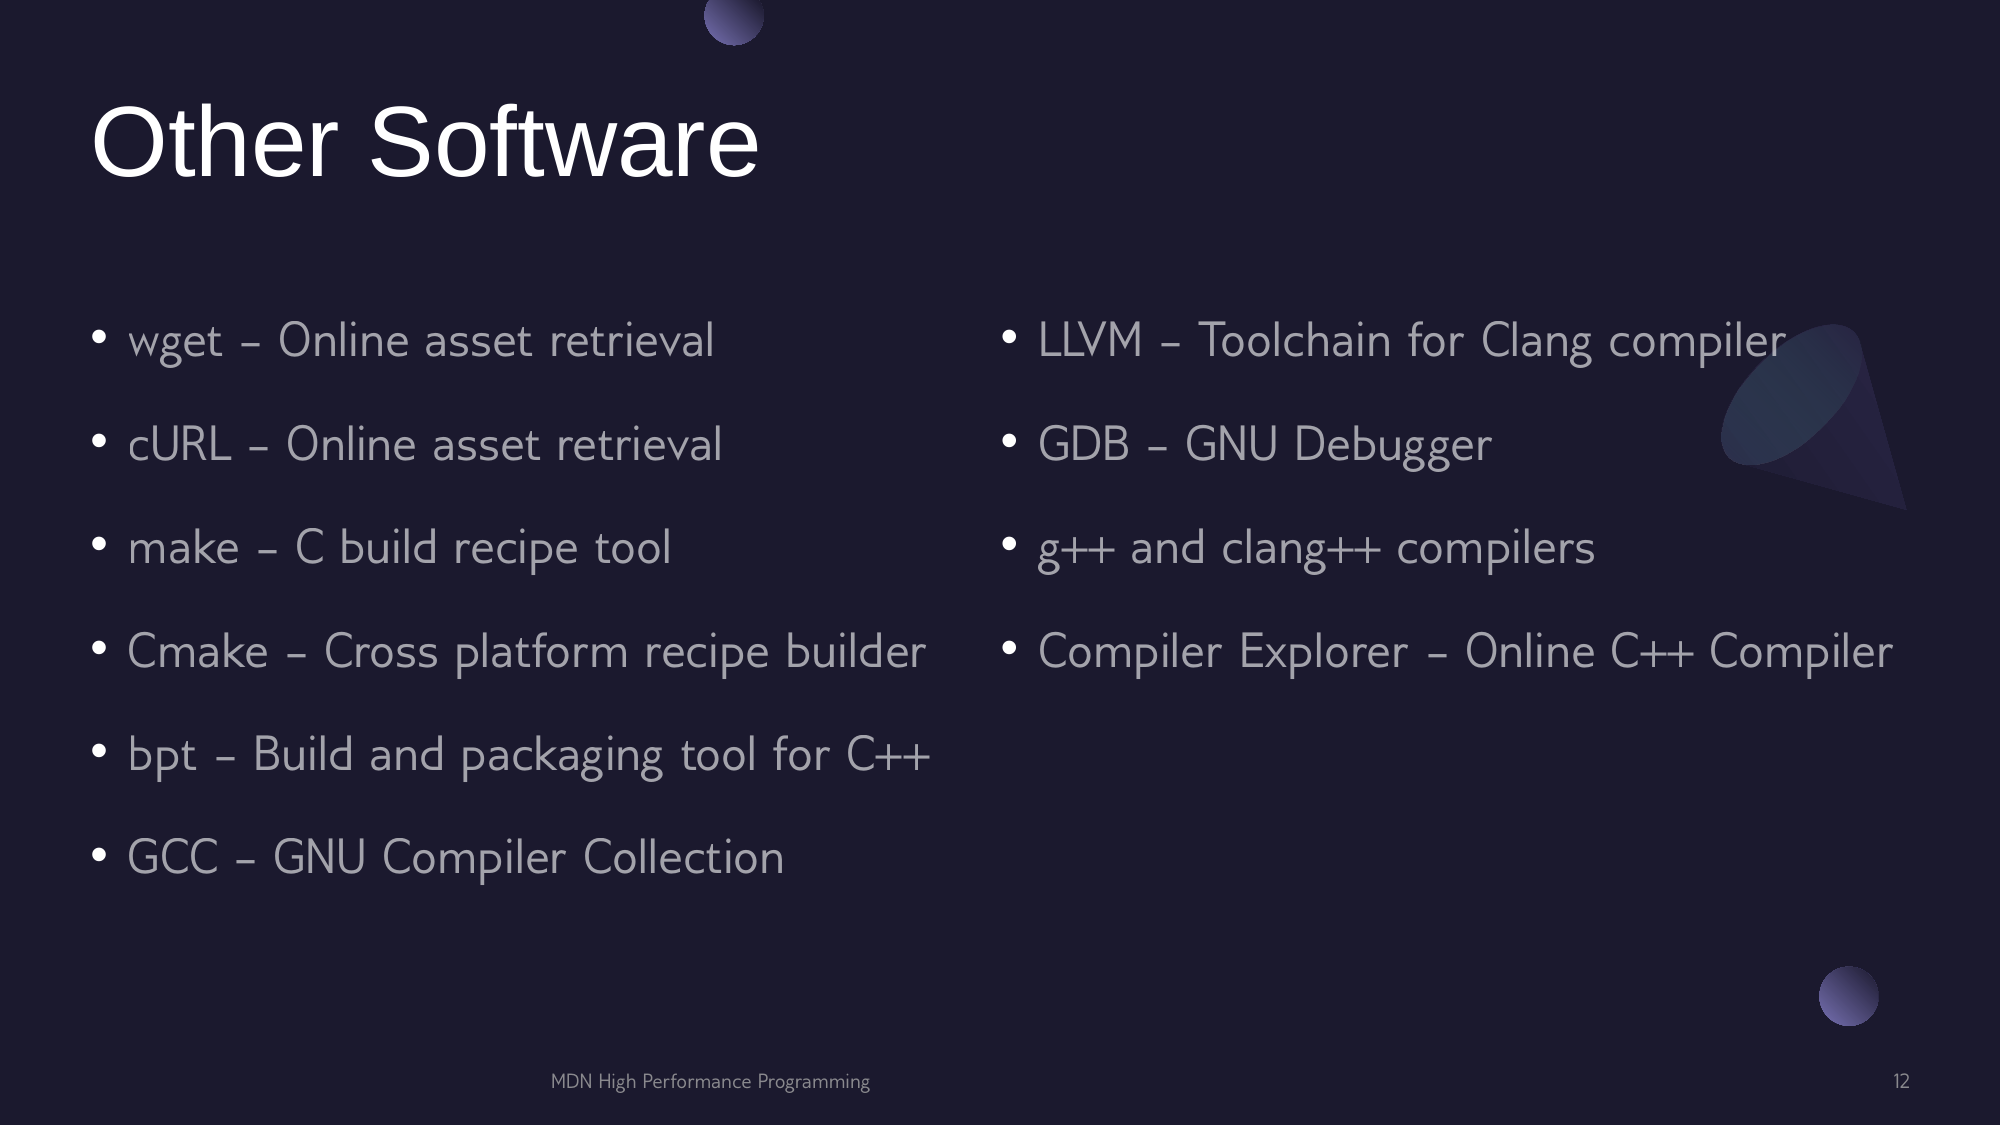

# Other Software
wget – Online asset retrieval
cURL – Online asset retrieval
make – C build recipe tool
Cmake – Cross platform recipe builder
bpt – Build and packaging tool for C++
GCC – GNU Compiler Collection
LLVM – Toolchain for Clang compiler
GDB – GNU Debugger
g++ and clang++ compilers
Compiler Explorer – Online C++ Compiler

MDN High Performance Programming
12